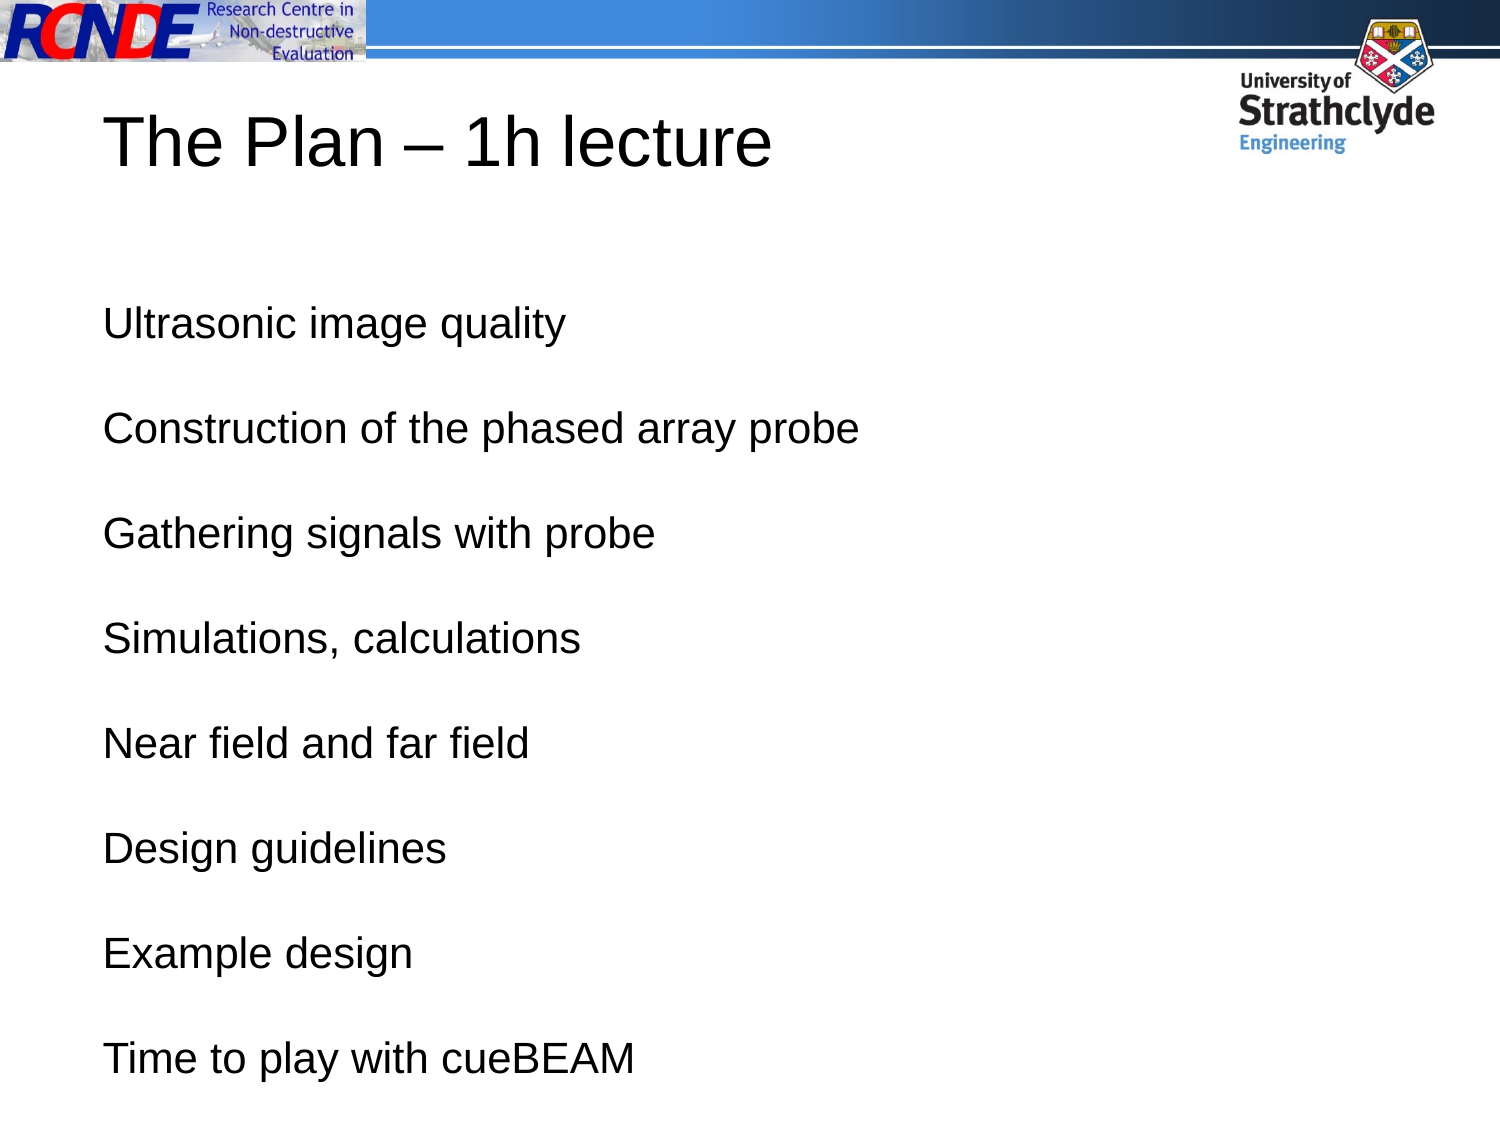

# The Plan – 1h lecture
Ultrasonic image quality

Construction of the phased array probe

Gathering signals with probe

Simulations, calculations

Near field and far field

Design guidelines

Example design

Time to play with cueBEAM